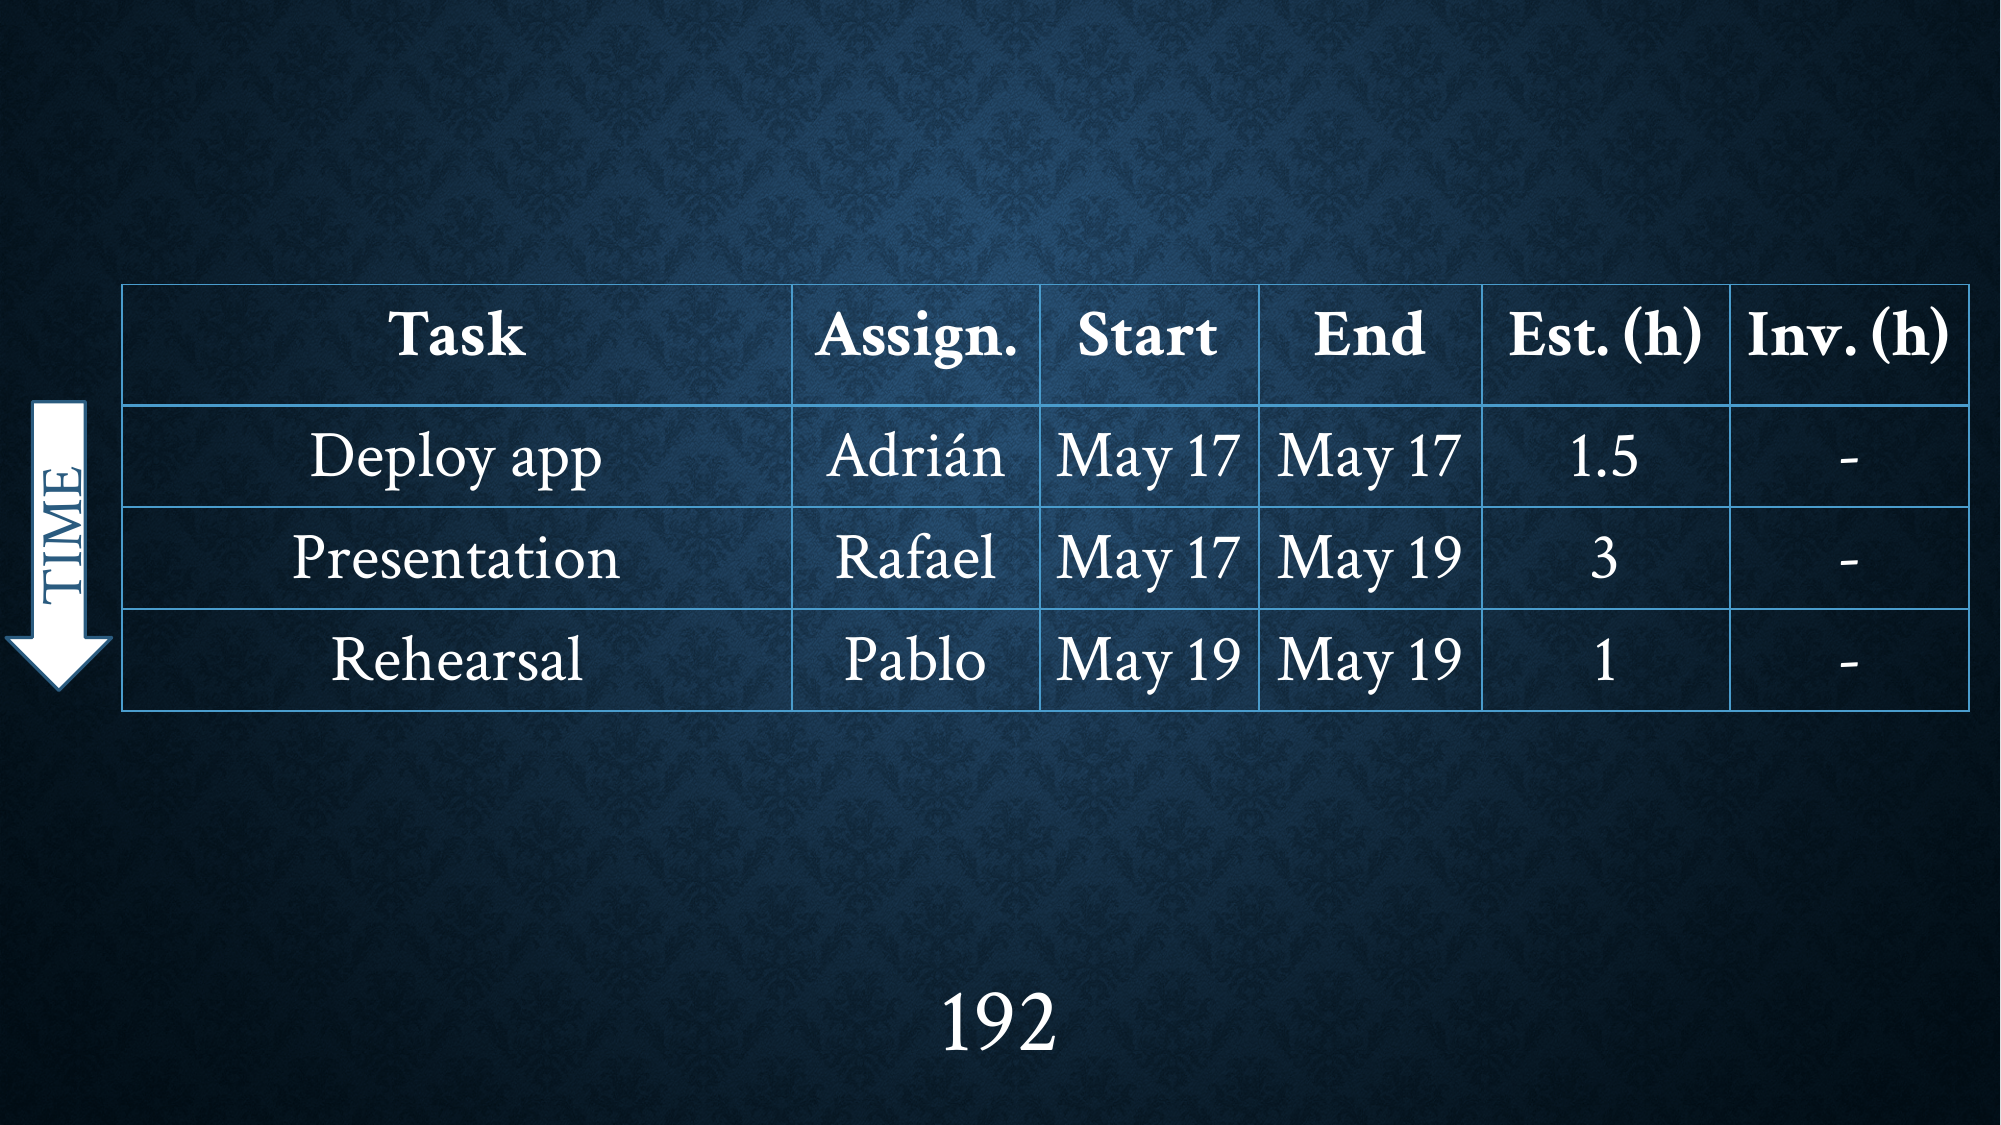

| Task | Assign. | Start | End | Est. (h) | Inv. (h) |
| --- | --- | --- | --- | --- | --- |
| Deploy app | Adrián | May 17 | May 17 | 1.5 | - |
| Presentation | Rafael | May 17 | May 19 | 3 | - |
| Rehearsal | Pablo | May 19 | May 19 | 1 | - |

TIME
192